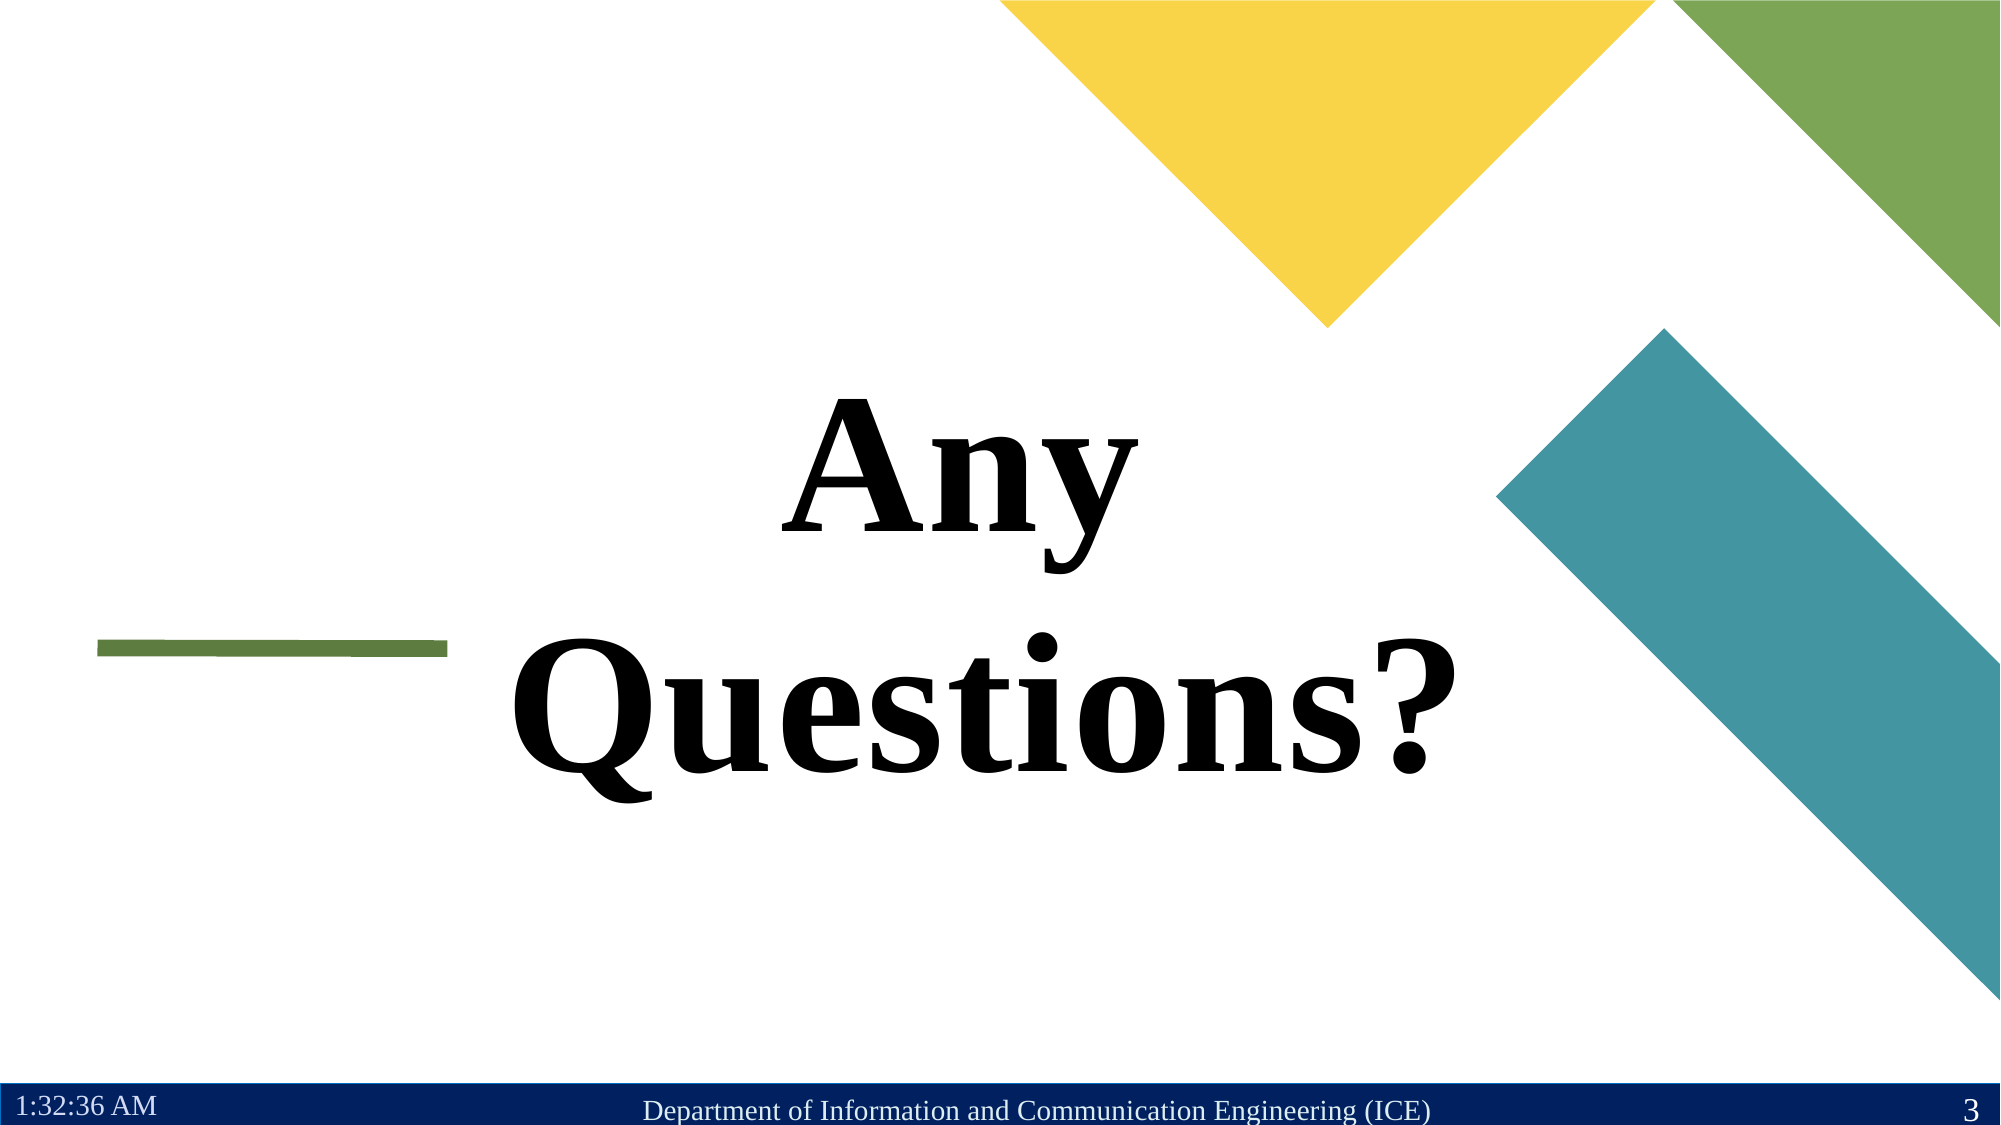

Any
Questions?
1:32:36 AM
3
          Department of Information and Communication Engineering (ICE)